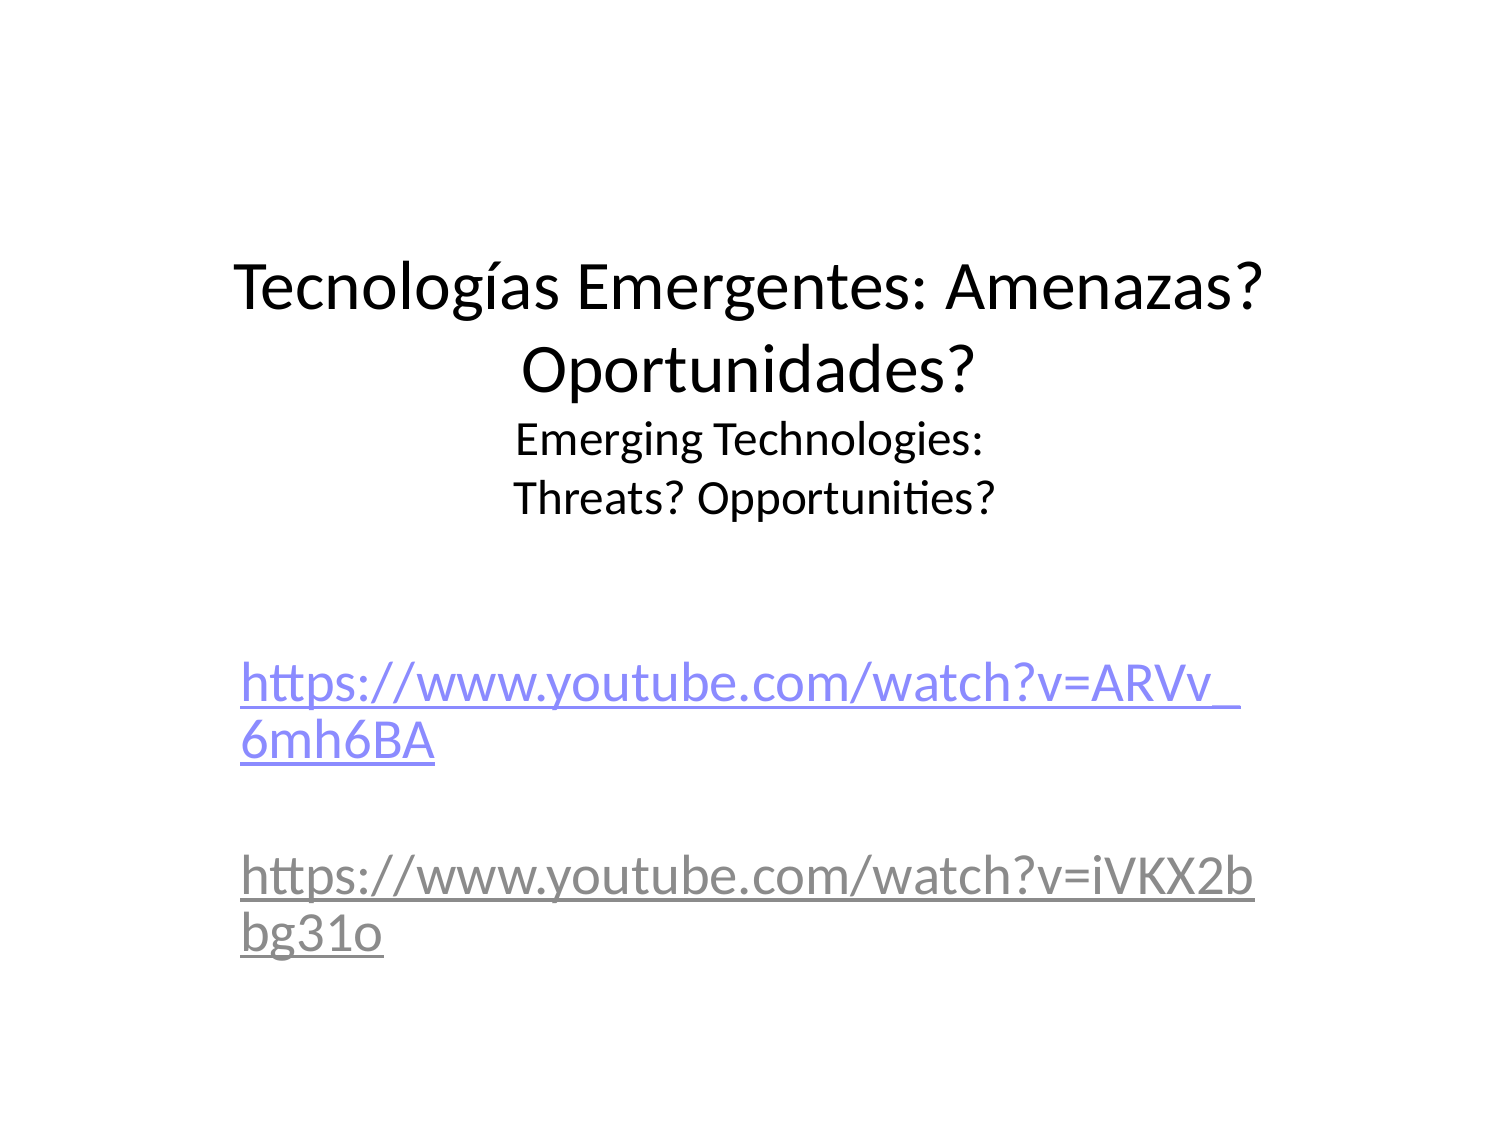

# Tecnologías Emergentes: Amenazas? Oportunidades? Emerging Technologies: Threats? Opportunities?
https://www.youtube.com/watch?v=ARVv_6mh6BA
https://www.youtube.com/watch?v=iVKX2bbg31o